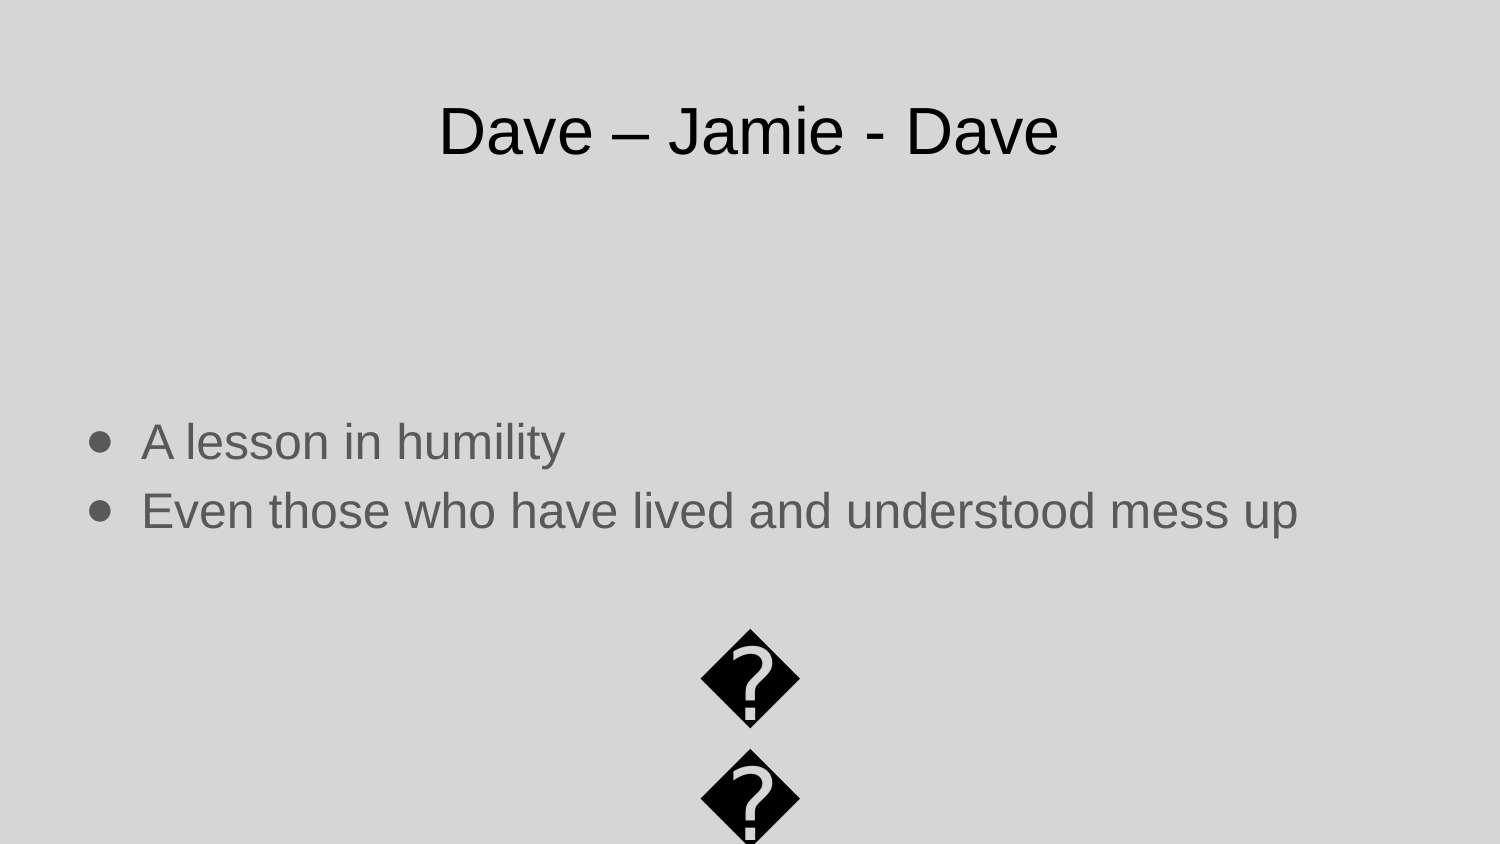

# Dave – Jamie - Dave
A lesson in humility
Even those who have lived and understood mess up
🤦🏽‍♀️